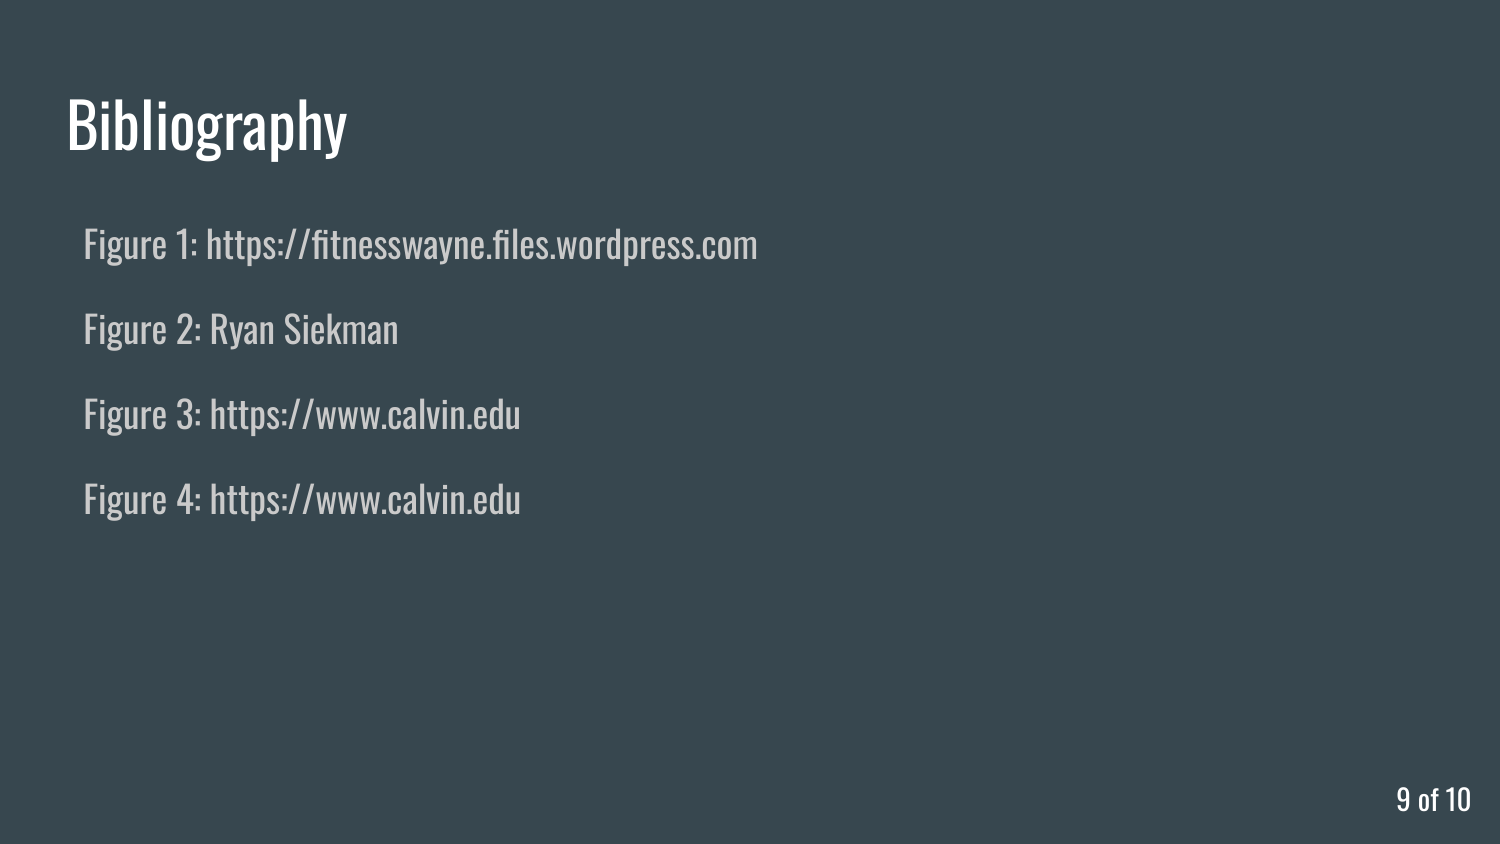

# Bibliography
Figure 1: https://fitnesswayne.files.wordpress.com
Figure 2: Ryan Siekman
Figure 3: https://www.calvin.edu
Figure 4: https://www.calvin.edu
9 of 10